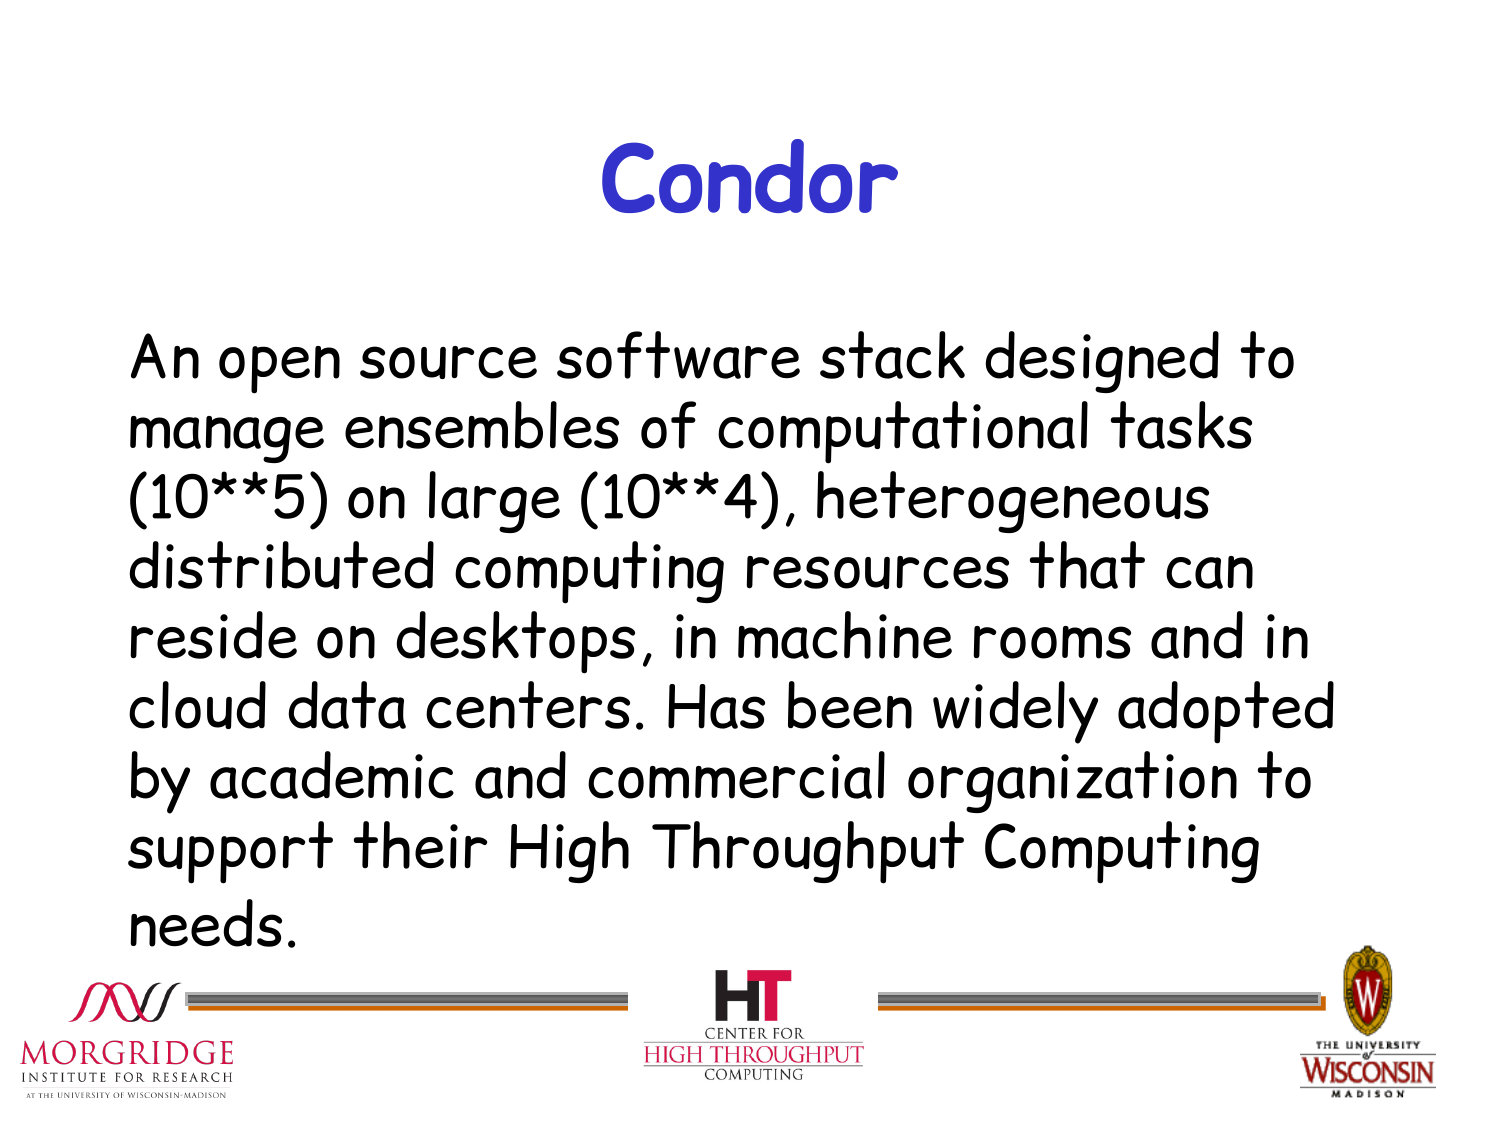

# Condor
An open source software stack designed to manage ensembles of computational tasks (10**5) on large (10**4), heterogeneous distributed computing resources that can reside on desktops, in machine rooms and in cloud data centers. Has been widely adopted by academic and commercial organization to support their High Throughput Computing needs.